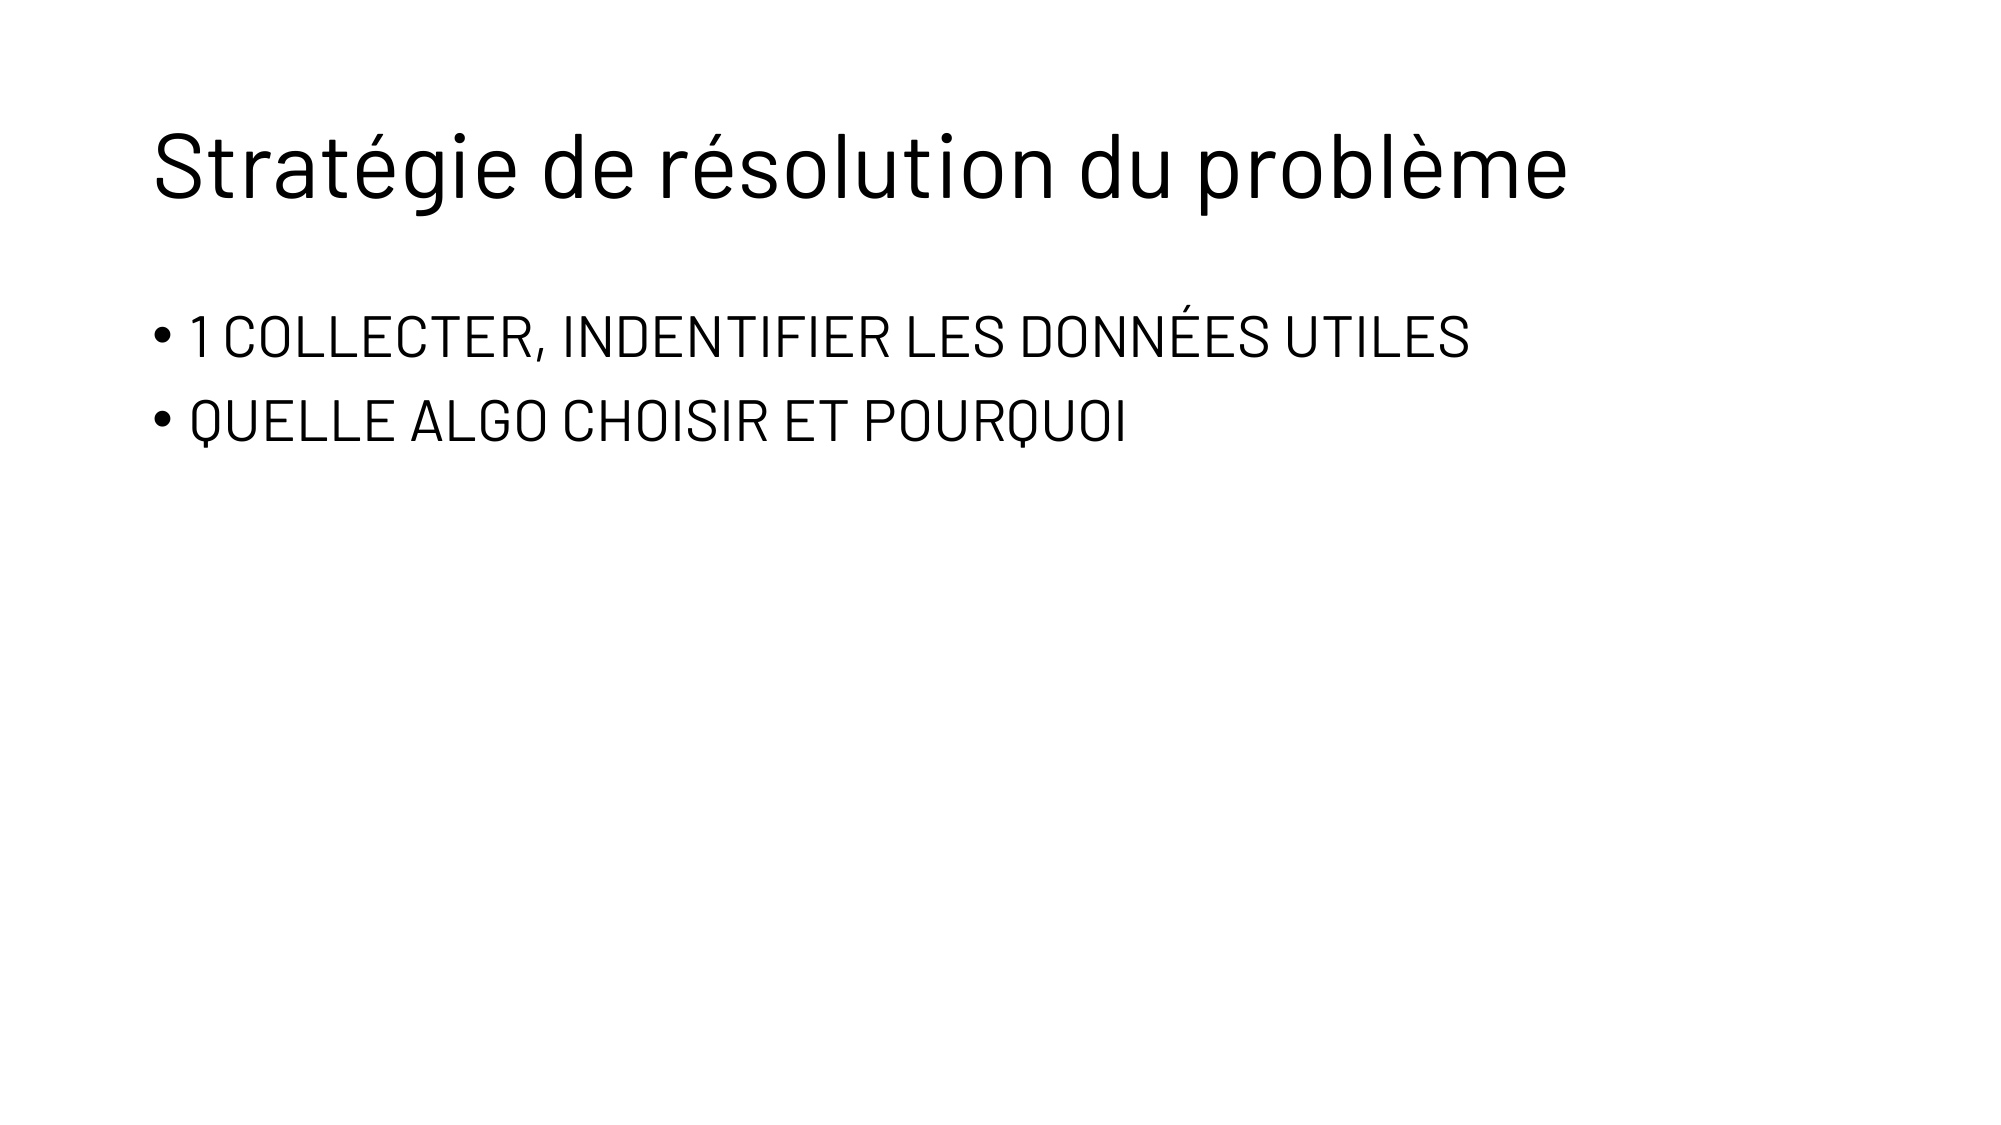

# Stratégie de résolution du problème
1 COLLECTER, INDENTIFIER LES DONNÉES UTILES
QUELLE ALGO CHOISIR ET POURQUOI